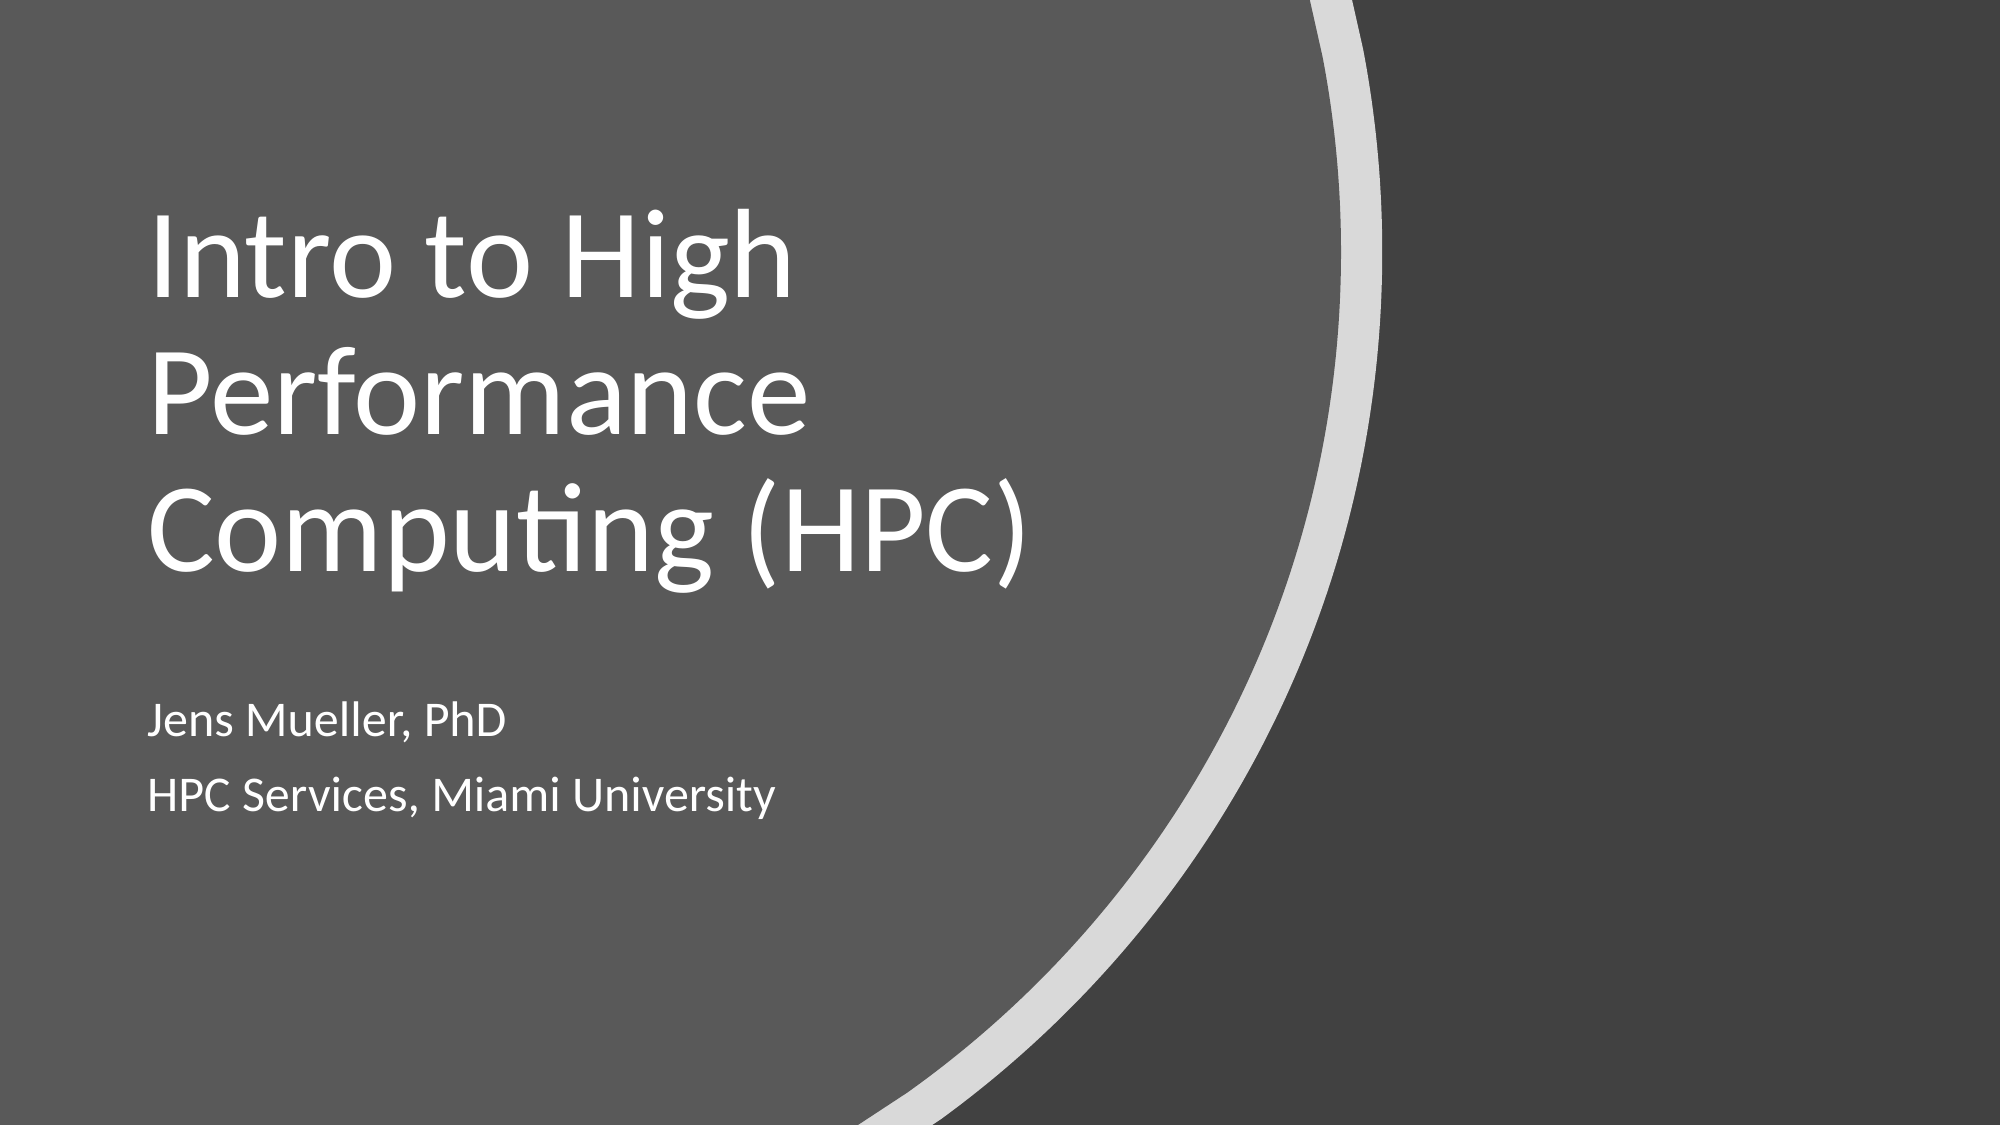

# Intro to High Performance Computing (HPC)
Jens Mueller, PhD
HPC Services, Miami University